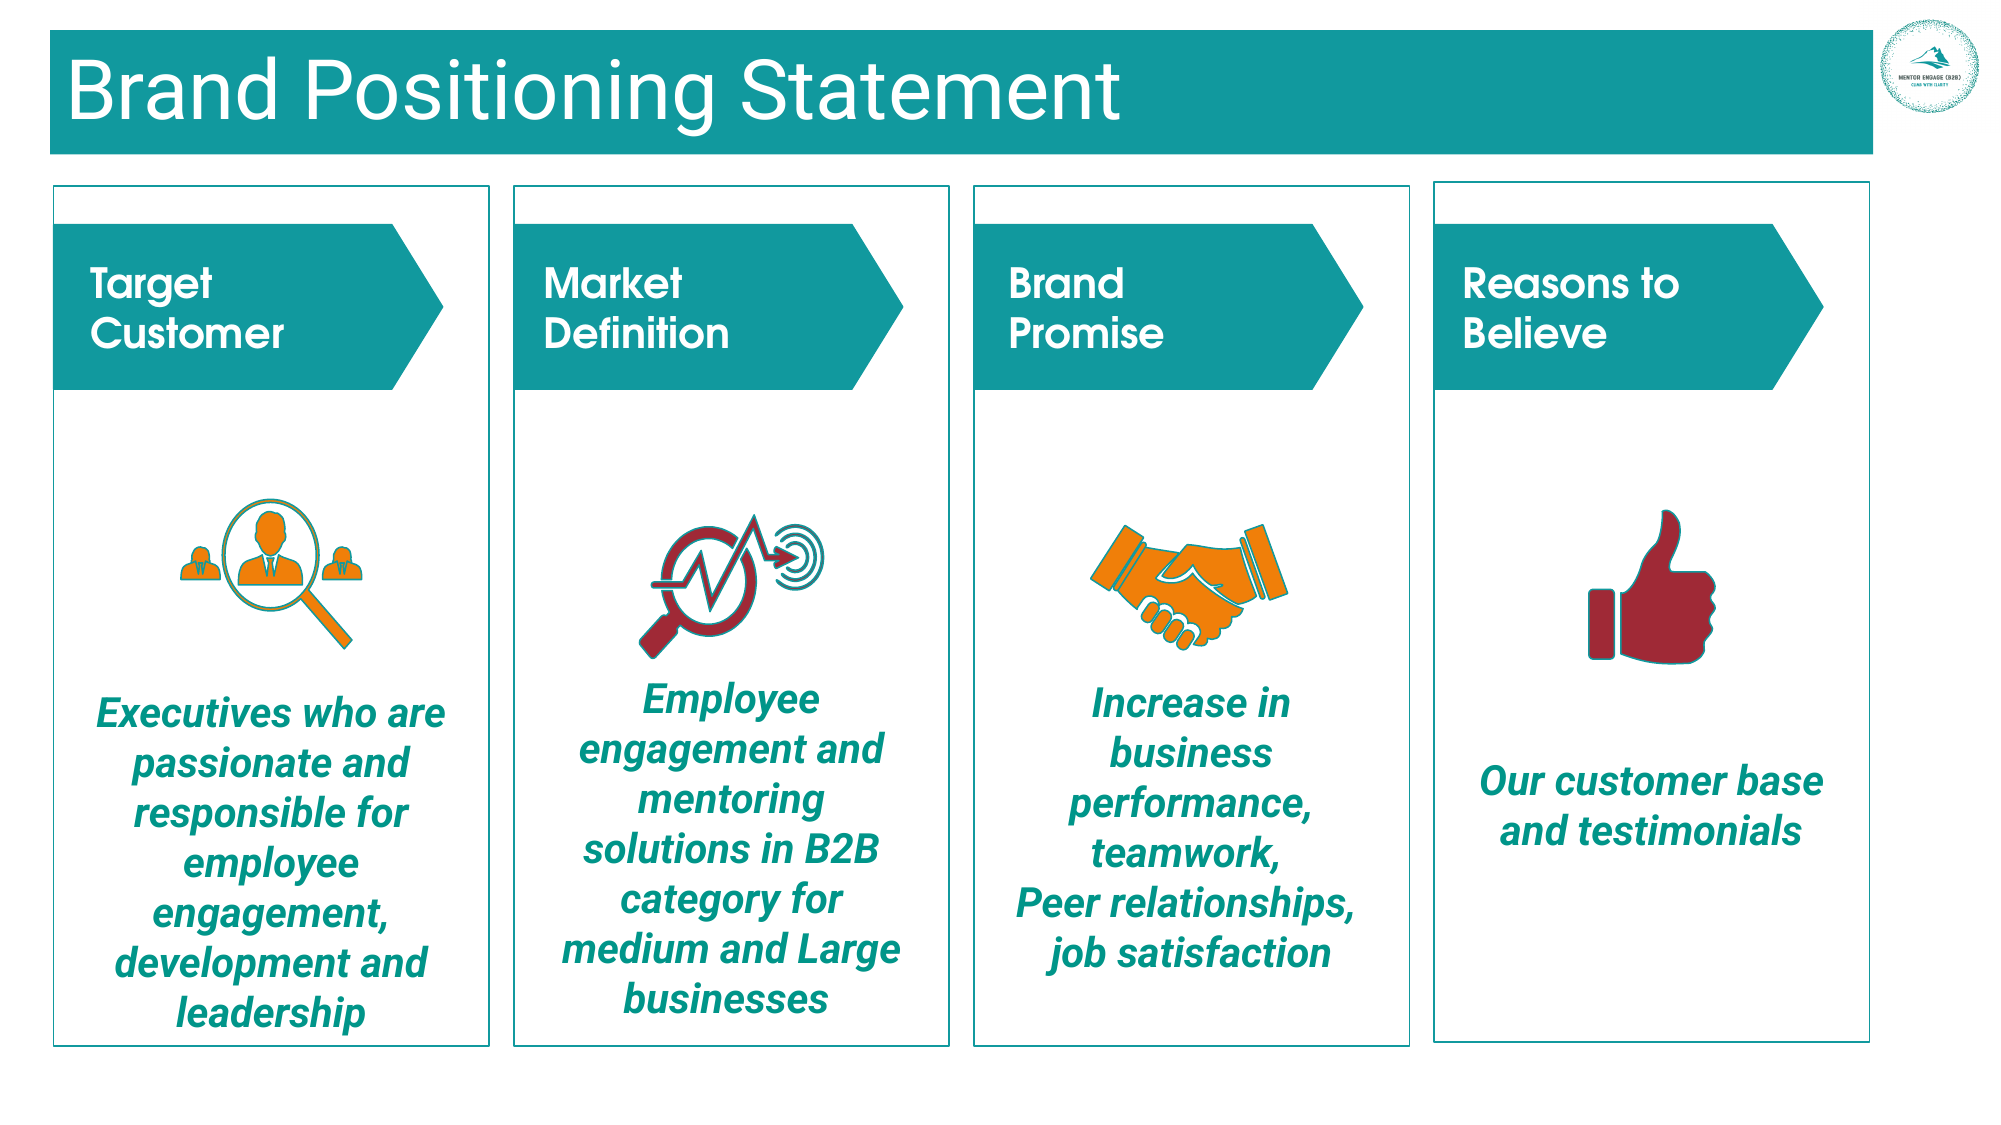

# Brand Positioning Statement

Reasons to Believe

Our customer base and testimonials

Target Customer

Executives who are passionate and responsible for employee engagement, development and leadership

Market Definition

Employee engagement and mentoring solutions in B2B category for medium and Large businesses

Brand Promise

Increase in business performance, teamwork,
Peer relationships,
job satisfaction